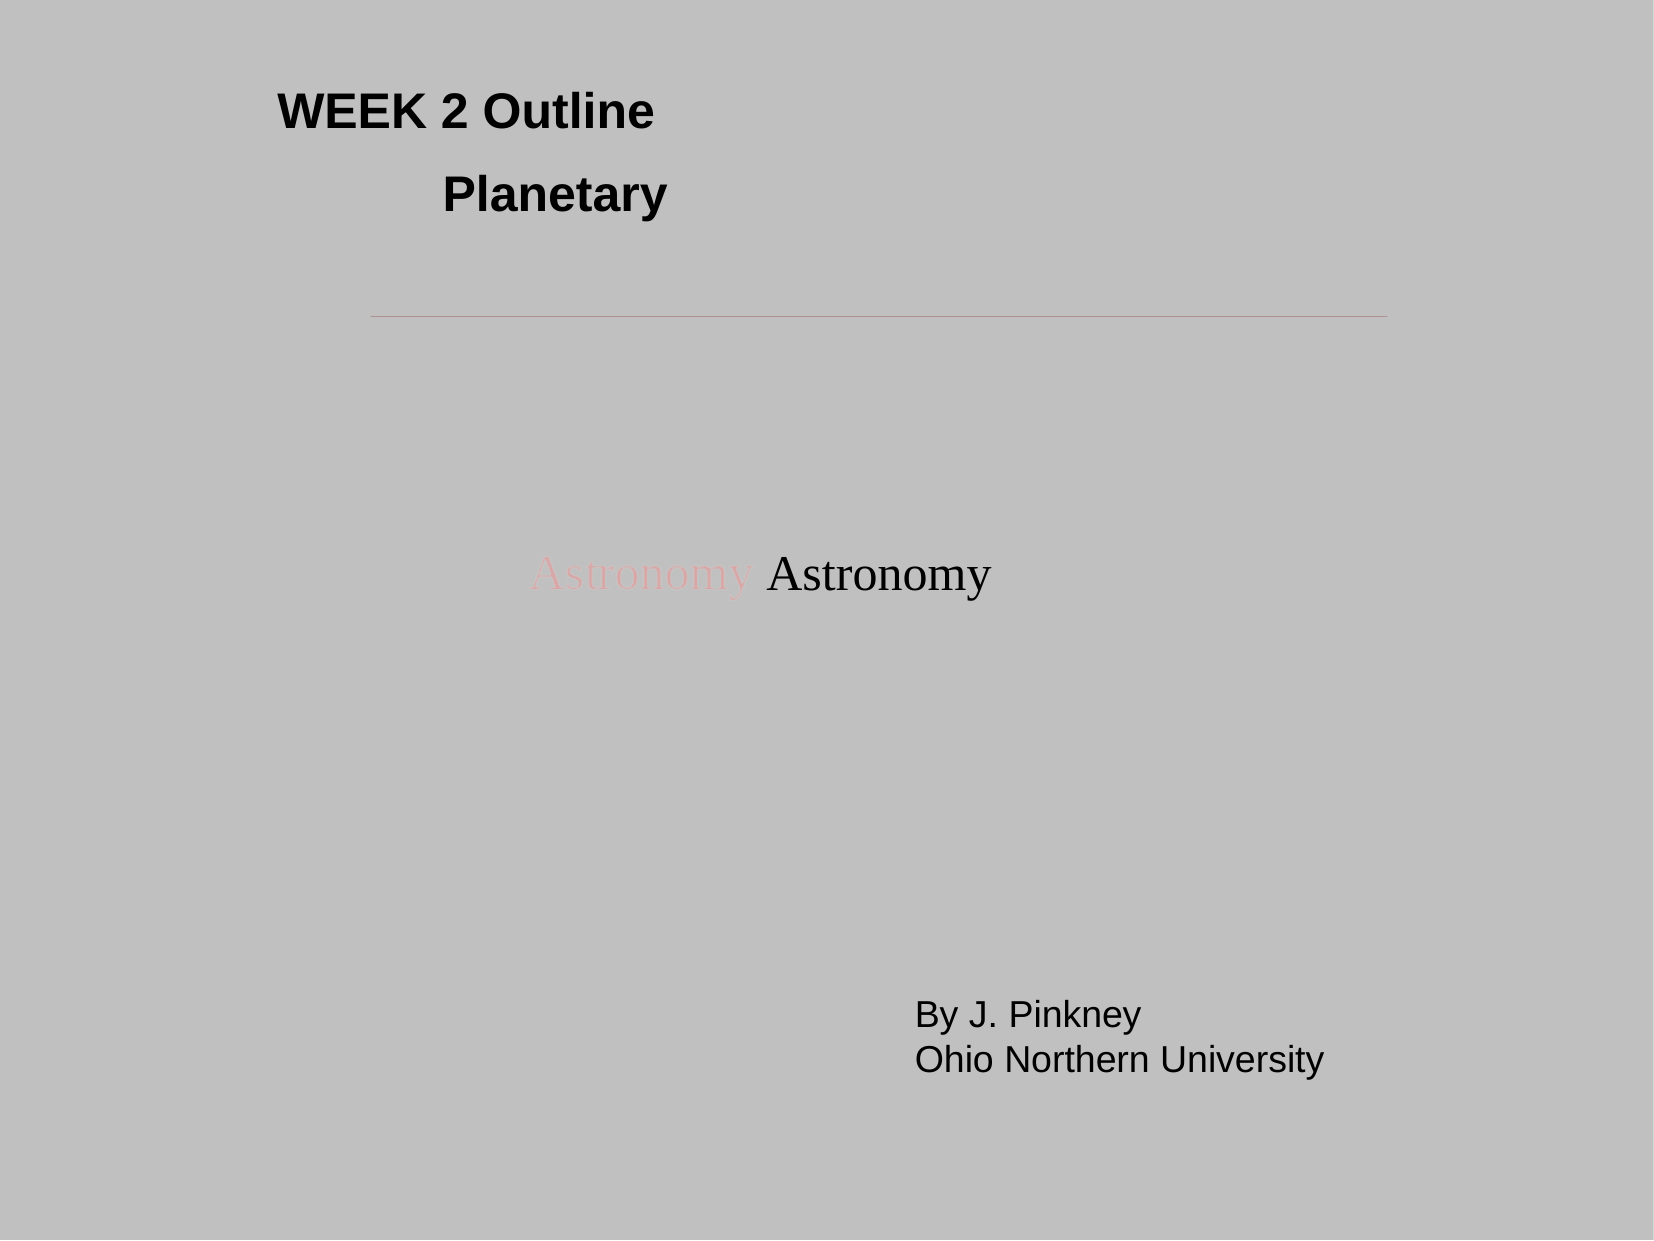

WEEK 2 Outline
Planetary
Astronomy

By J. Pinkney
Ohio Northern University